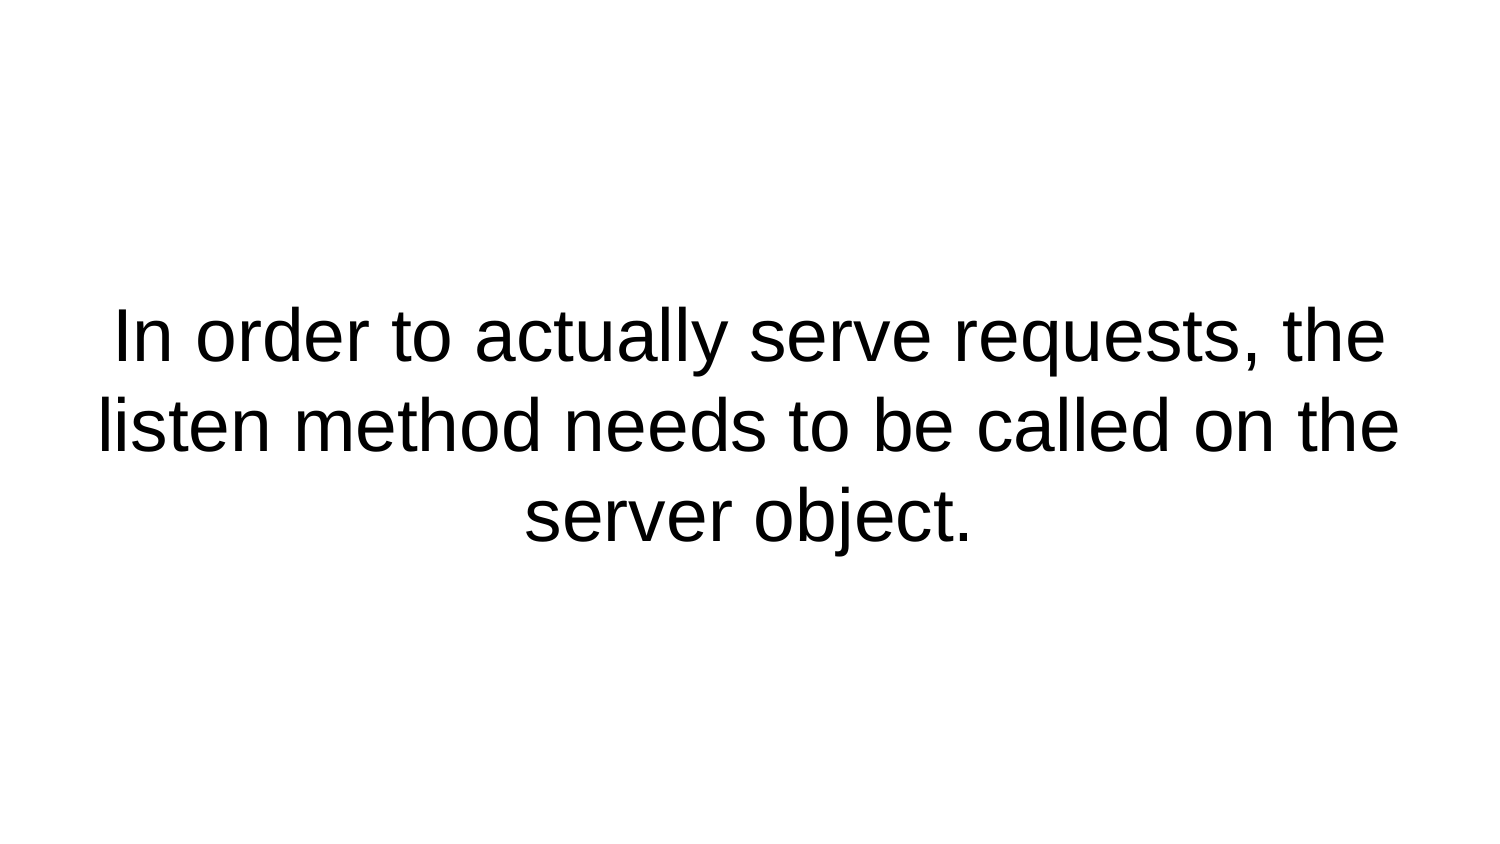

# In order to actually serve requests, the listen method needs to be called on the server object.